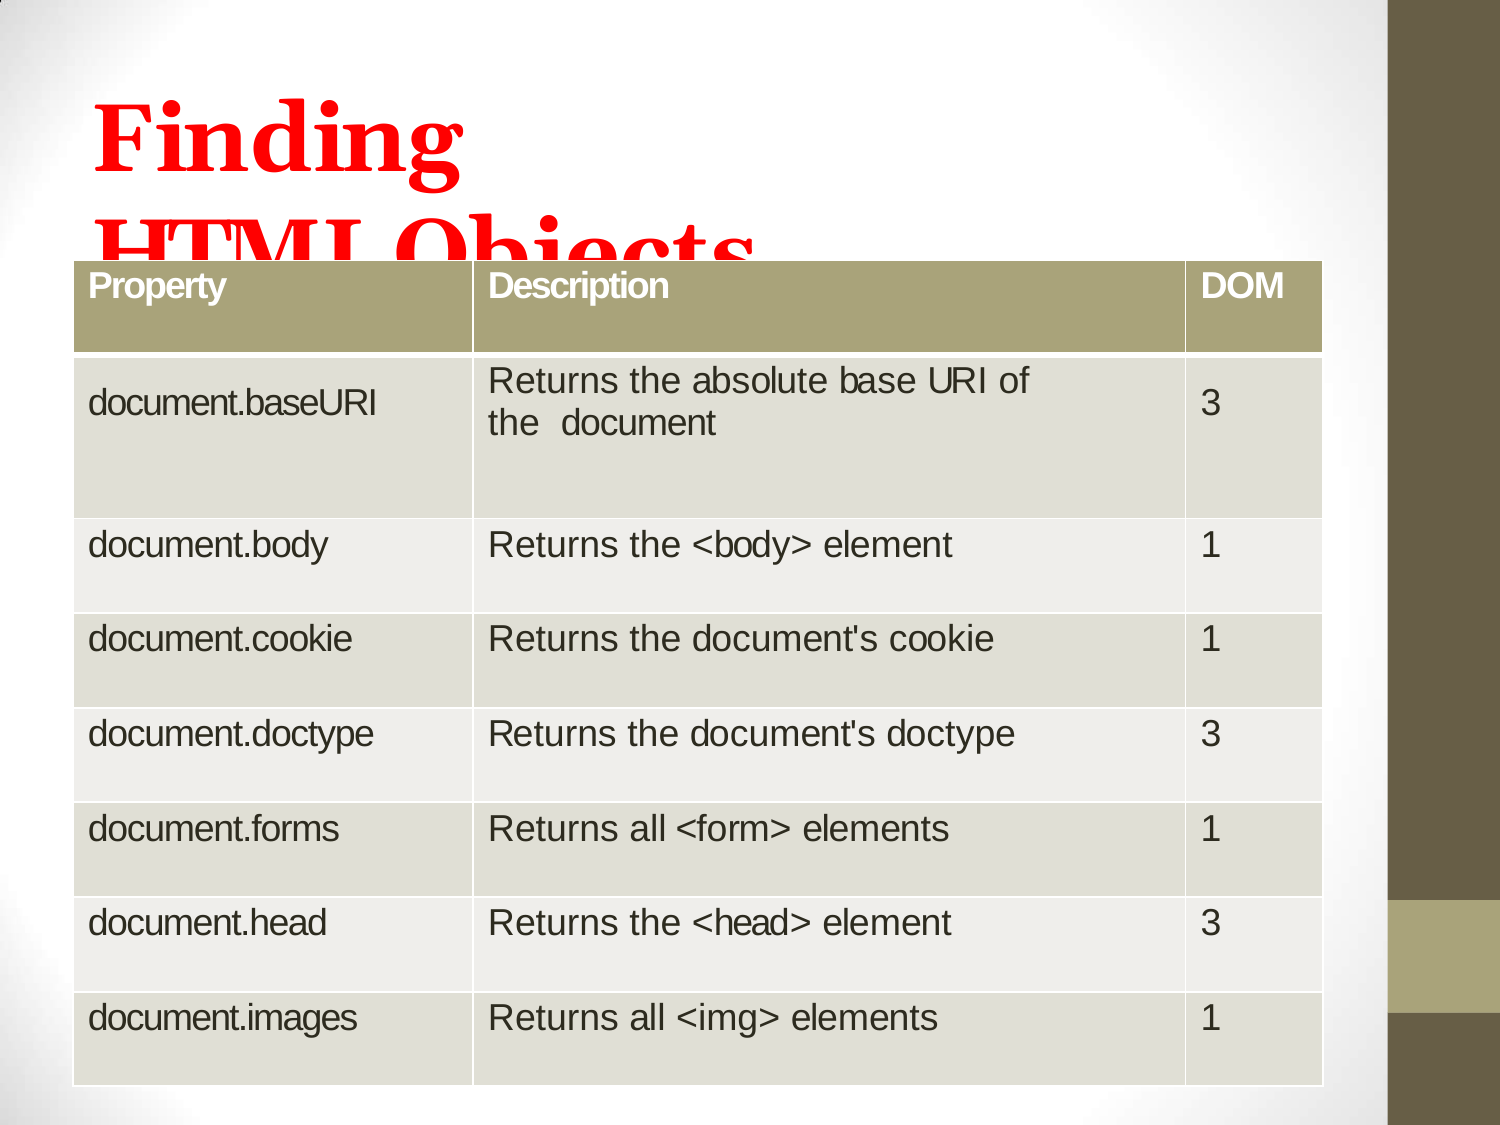

# Finding HTMLObjects
| Property | Description | DOM |
| --- | --- | --- |
| document.baseURI | Returns the absolute base URI of the document | 3 |
| document.body | Returns the <body> element | 1 |
| document.cookie | Returns the document's cookie | 1 |
| document.doctype | Returns the document's doctype | 3 |
| document.forms | Returns all <form> elements | 1 |
| document.head | Returns the <head> element | 3 |
| document.images | Returns all <img> elements | 1 |